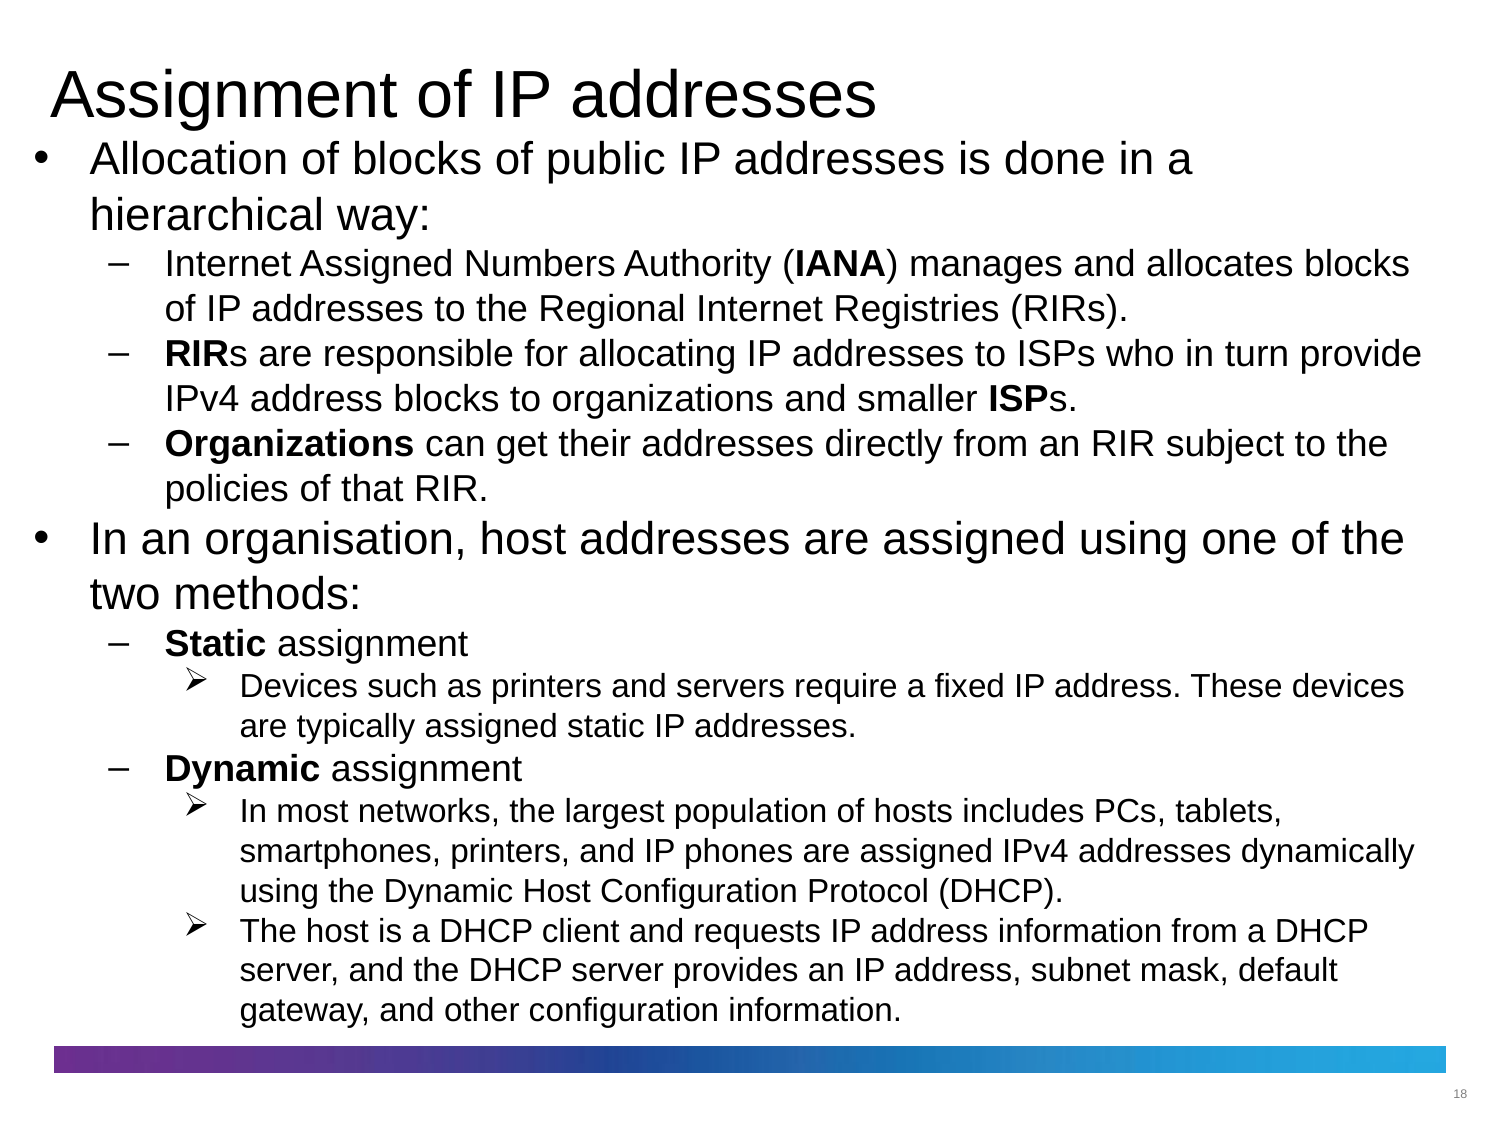

# Assignment of IP addresses
Allocation of blocks of public IP addresses is done in a hierarchical way:
Internet Assigned Numbers Authority (IANA) manages and allocates blocks of IP addresses to the Regional Internet Registries (RIRs).
RIRs are responsible for allocating IP addresses to ISPs who in turn provide IPv4 address blocks to organizations and smaller ISPs.
Organizations can get their addresses directly from an RIR subject to the policies of that RIR.
In an organisation, host addresses are assigned using one of the two methods:
Static assignment
Devices such as printers and servers require a fixed IP address. These devices are typically assigned static IP addresses.
Dynamic assignment
In most networks, the largest population of hosts includes PCs, tablets, smartphones, printers, and IP phones are assigned IPv4 addresses dynamically using the Dynamic Host Configuration Protocol (DHCP).
The host is a DHCP client and requests IP address information from a DHCP server, and the DHCP server provides an IP address, subnet mask, default gateway, and other configuration information.